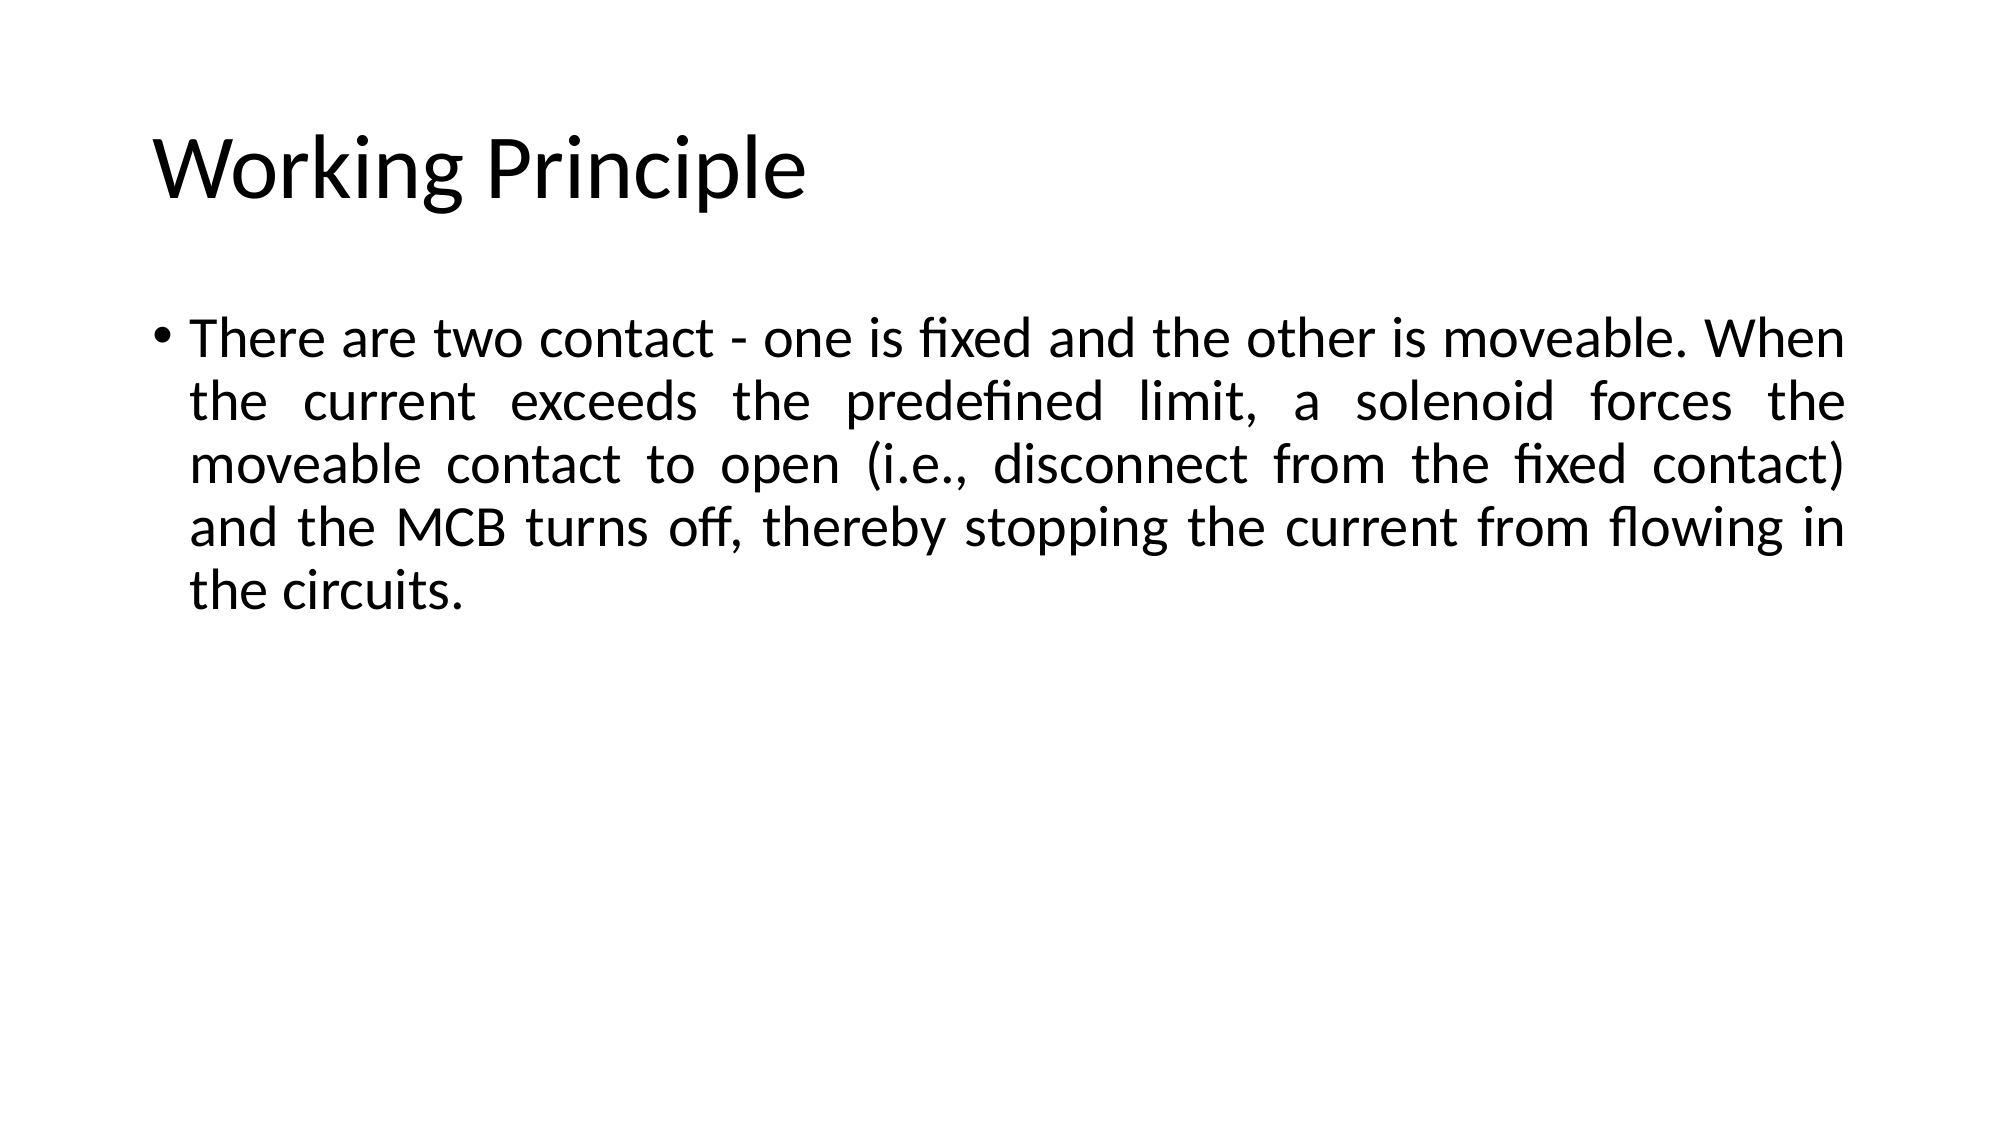

# Working Principle
There are two contact - one is fixed and the other is moveable. When the current exceeds the predefined limit, a solenoid forces the moveable contact to open (i.e., disconnect from the fixed contact) and the MCB turns off, thereby stopping the current from flowing in the circuits.